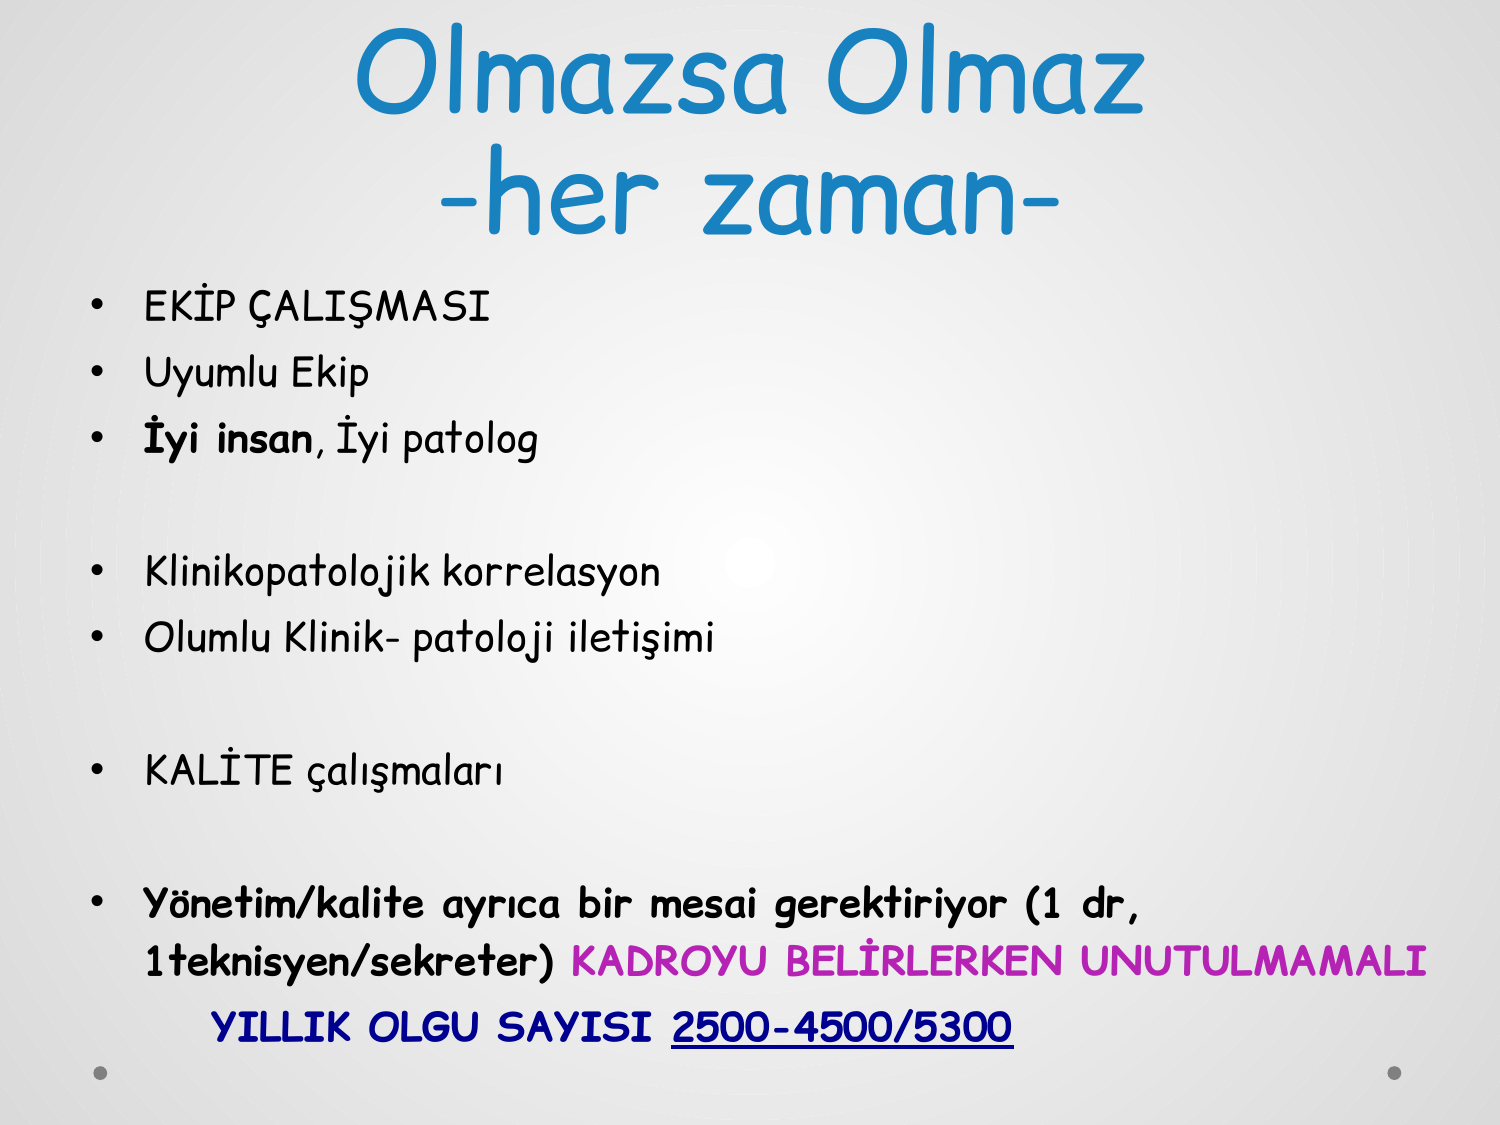

# Olmazsa Olmaz -her zaman-
EKİP ÇALIŞMASI
Uyumlu Ekip
İyi insan, İyi patolog

Klinikopatolojik korrelasyon
Olumlu Klinik- patoloji iletişimi

KALİTE çalışmaları

Yönetim/kalite ayrıca bir mesai gerektiriyor (1 dr, 1teknisyen/sekreter) KADROYU BELİRLERKEN UNUTULMAMALI
	YILLIK OLGU SAYISI 2500-4500/5300